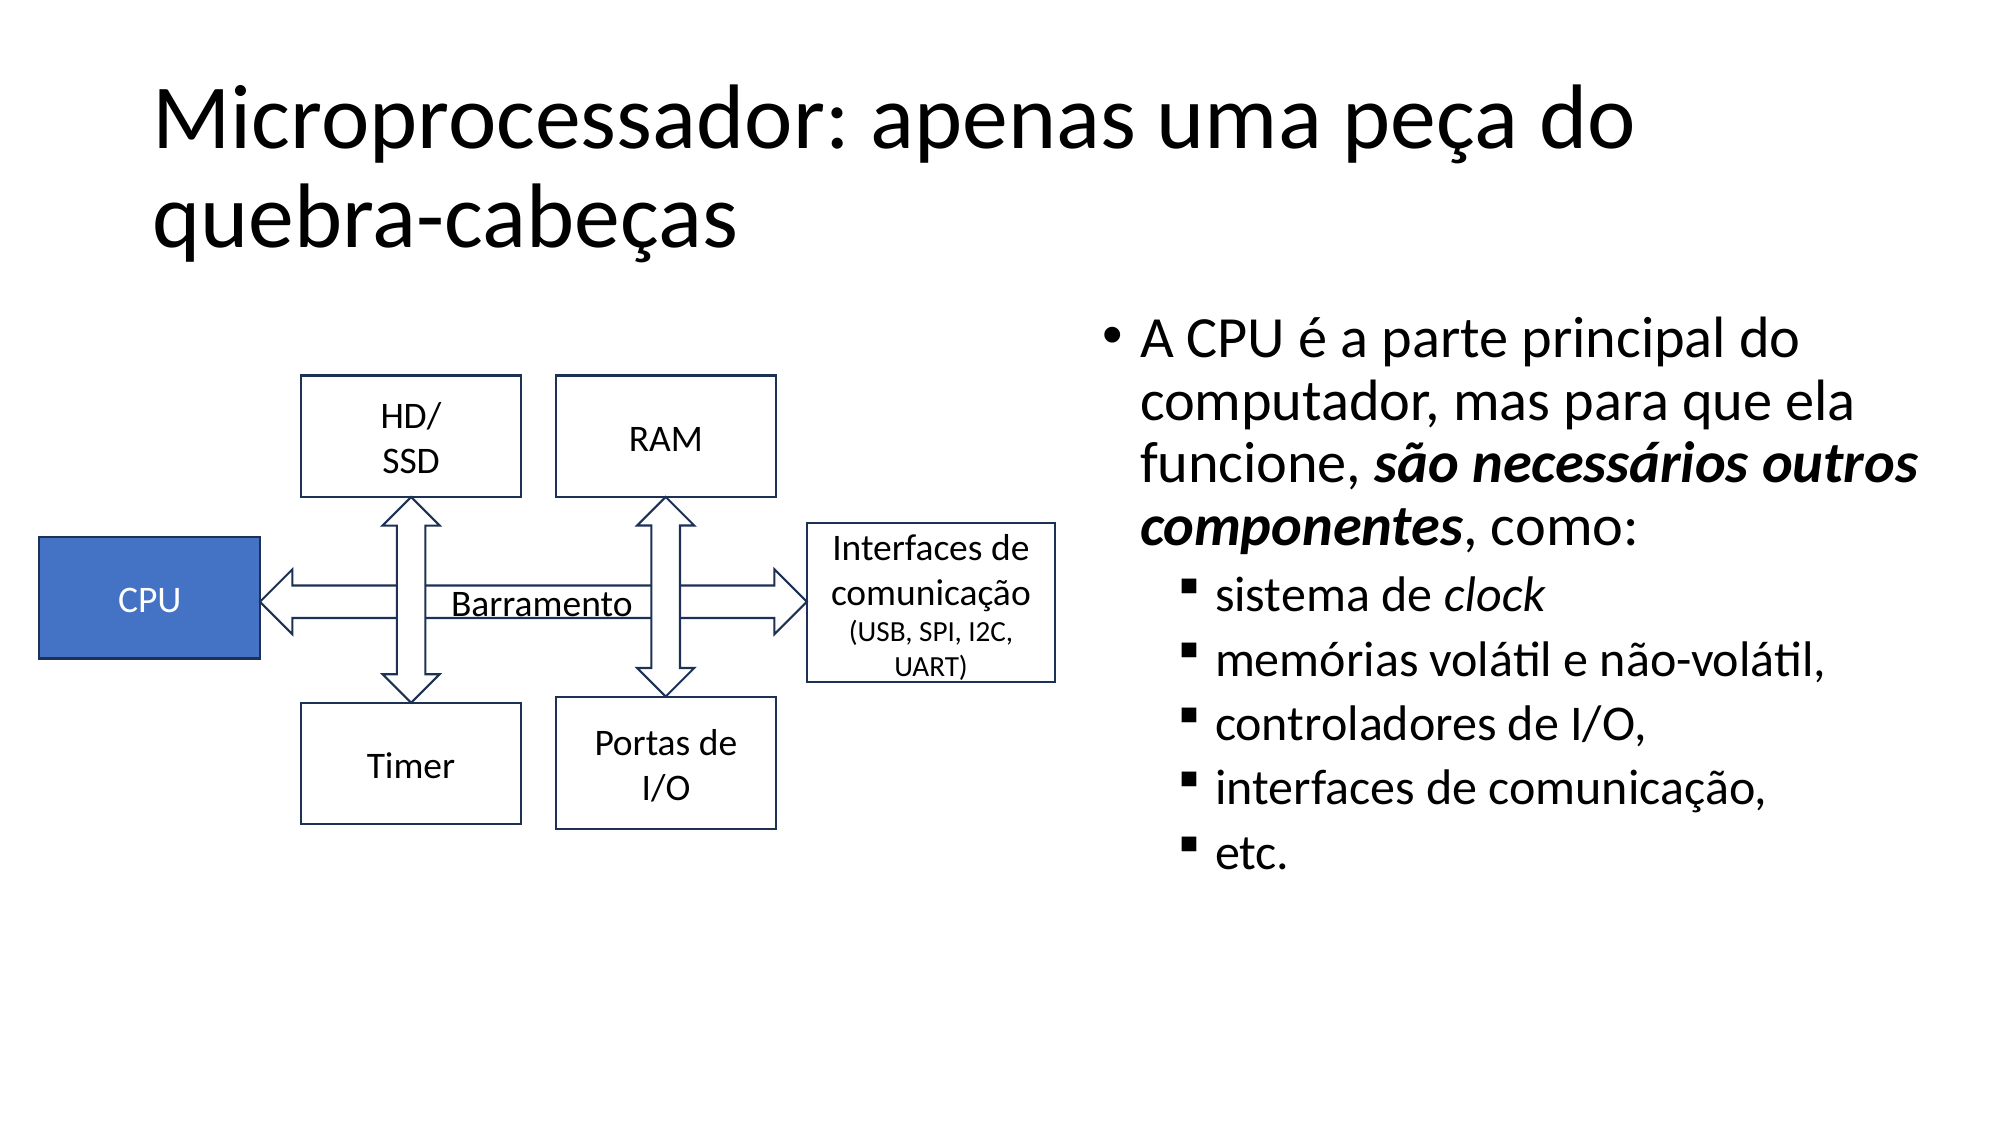

# Microprocessador: apenas uma peça do quebra-cabeças
A CPU é a parte principal do computador, mas para que ela funcione, são necessários outros componentes, como:
sistema de clock
memórias volátil e não-volátil,
controladores de I/O,
interfaces de comunicação,
etc.
HD/
SSD
RAM
Interfaces de comunicação
(USB, SPI, I2C, UART)
CPU

  Barramento

Portas de I/O
Timer